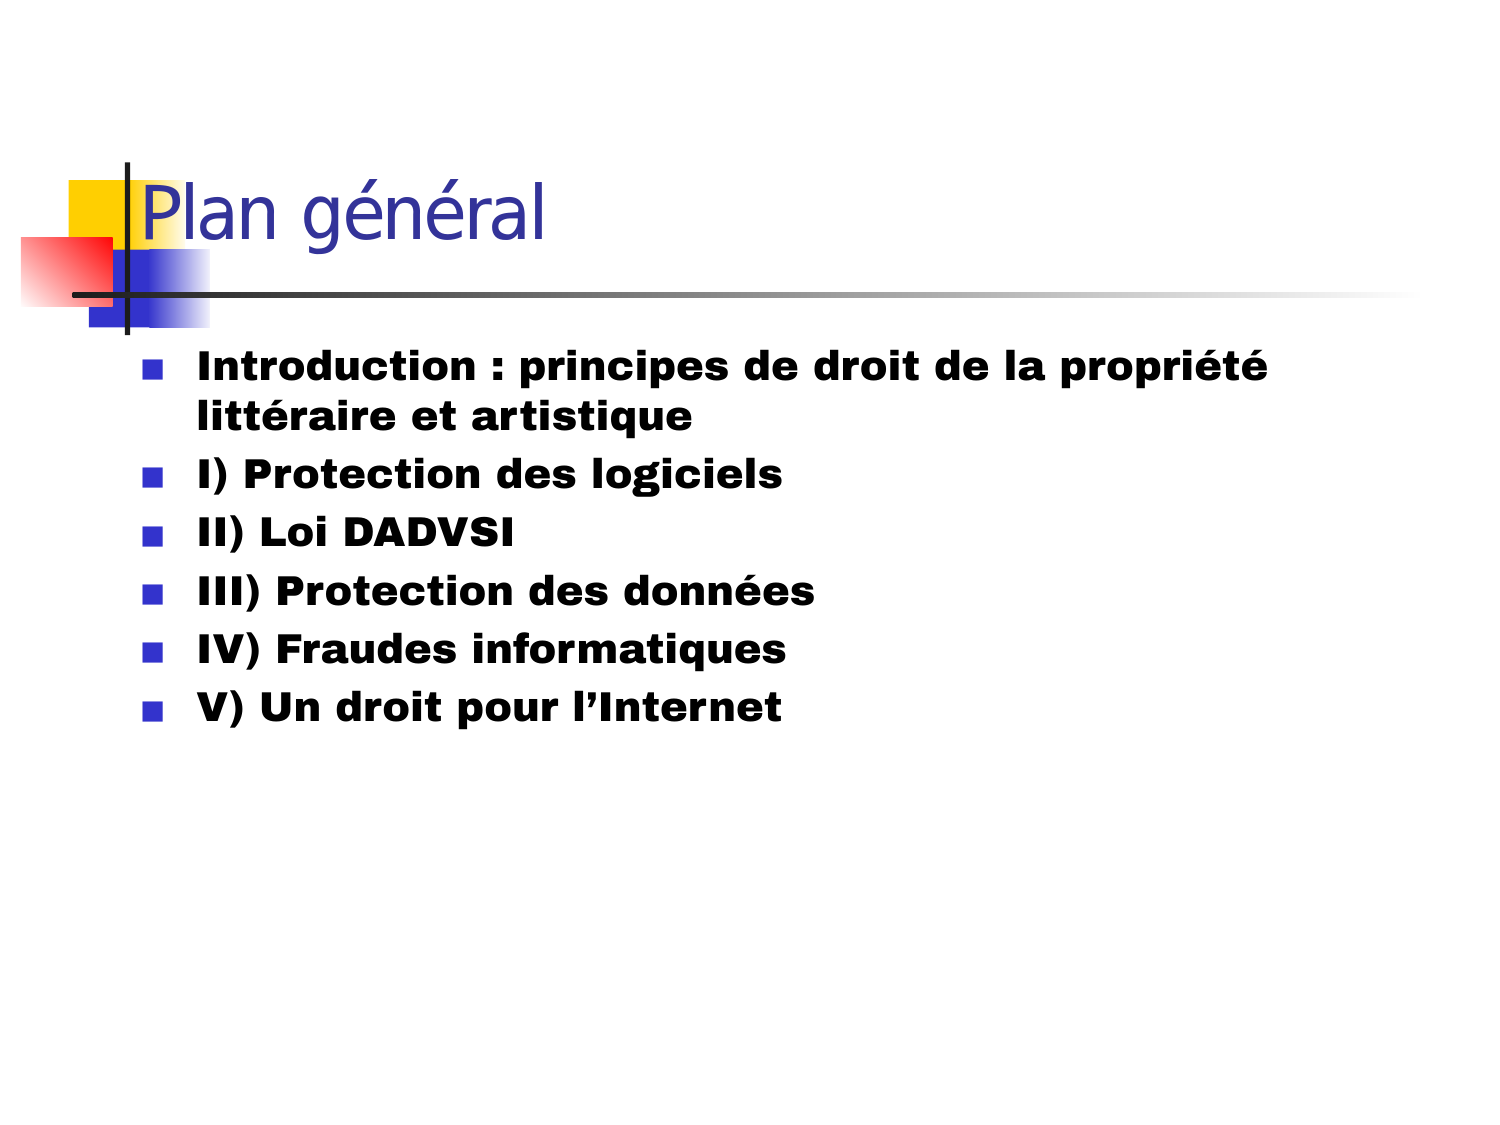

# Plan général
Introduction : principes de droit de la propriété littéraire et artistique
I) Protection des logiciels
II) Loi DADVSI
III) Protection des données
IV) Fraudes informatiques
V) Un droit pour l’Internet